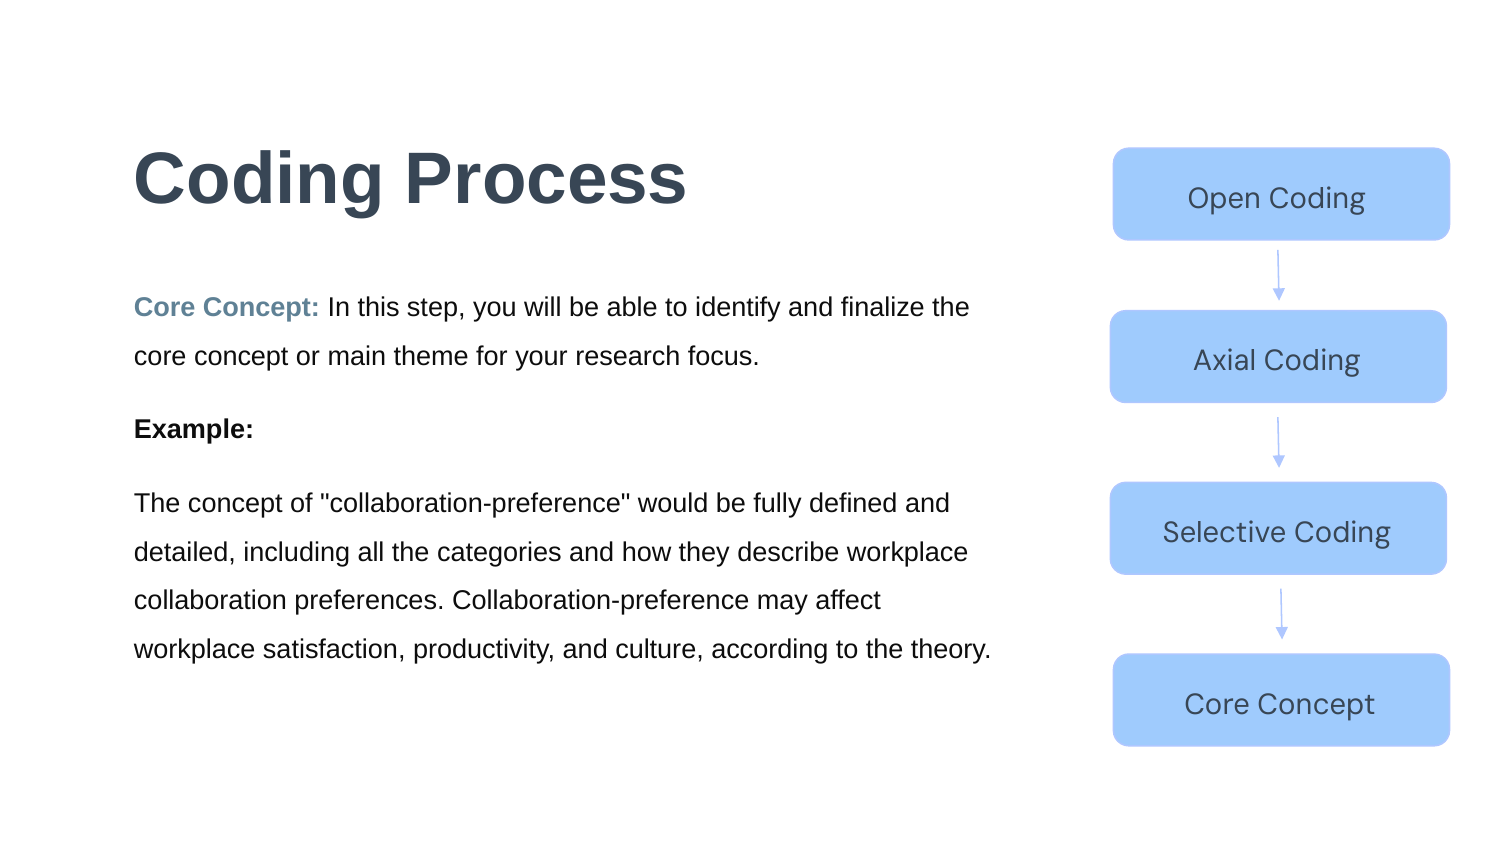

# Coding Process

Open Coding
Core Concept: In this step, you will be able to identify and finalize the core concept or main theme for your research focus.
Example:
The concept of "collaboration-preference" would be fully defined and detailed, including all the categories and how they describe workplace collaboration preferences. Collaboration-preference may affect workplace satisfaction, productivity, and culture, according to the theory.

Axial Coding

Selective Coding

Core Concept